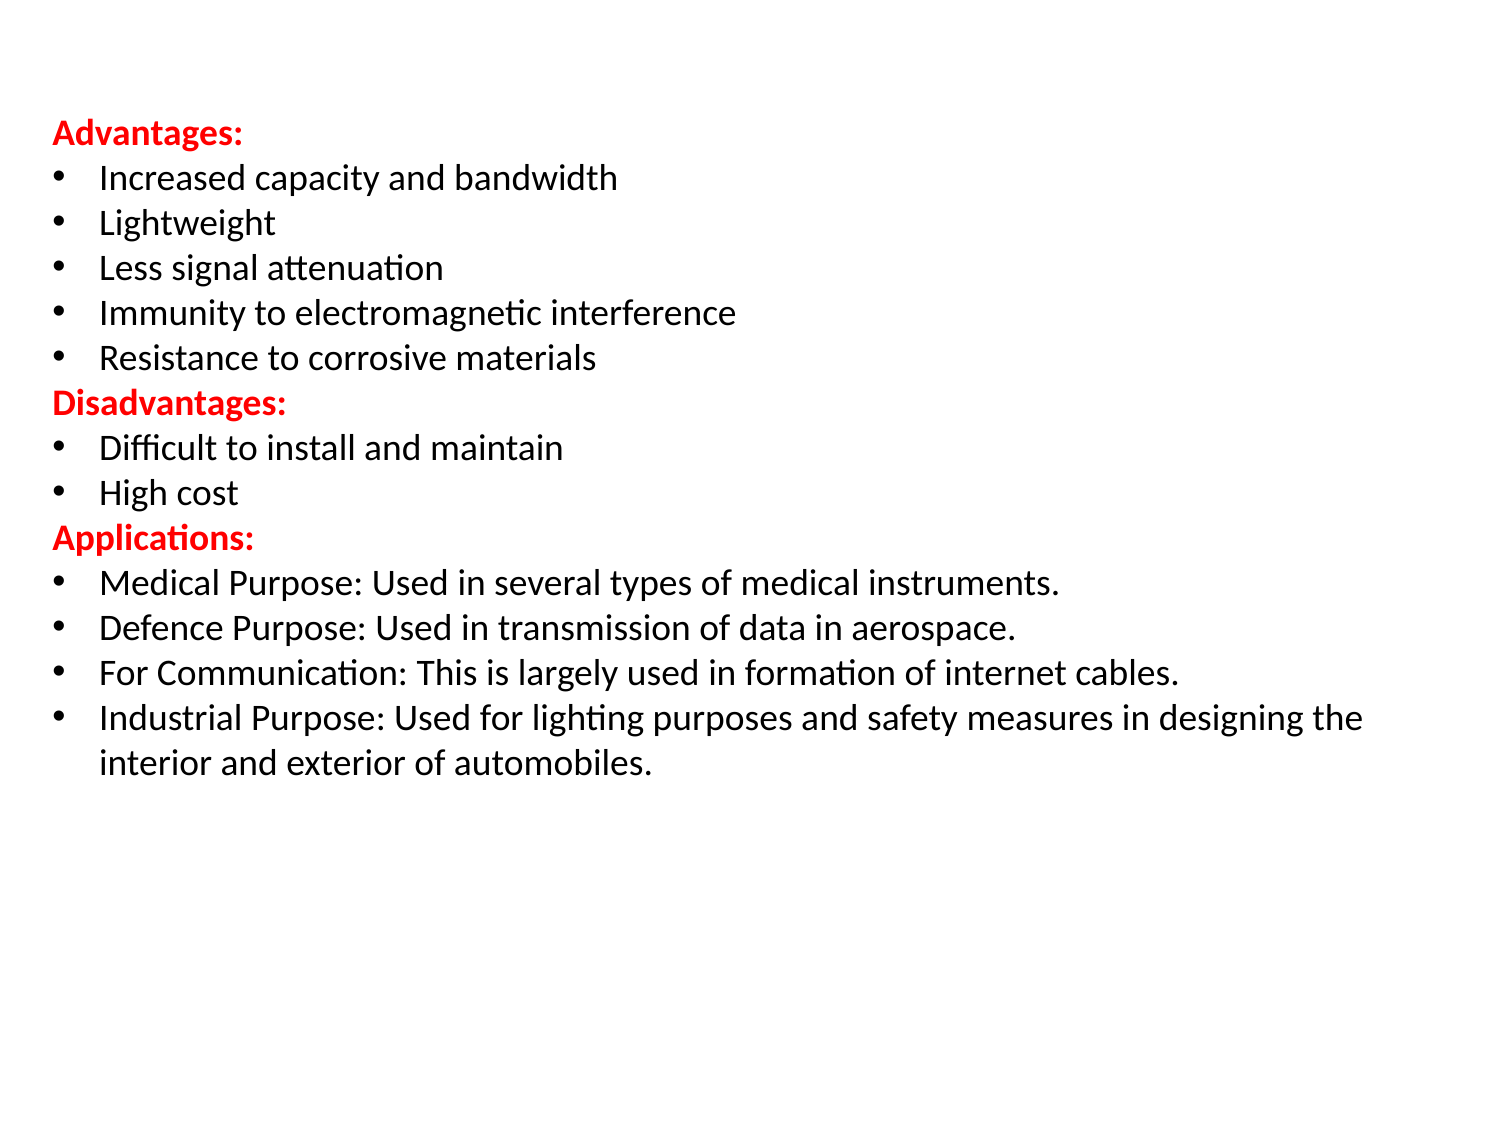

Advantages:
Increased capacity and bandwidth
Lightweight
Less signal attenuation
Immunity to electromagnetic interference
Resistance to corrosive materials
Disadvantages:
Difficult to install and maintain
High cost
Applications:
Medical Purpose: Used in several types of medical instruments.
Defence Purpose: Used in transmission of data in aerospace.
For Communication: This is largely used in formation of internet cables.
Industrial Purpose: Used for lighting purposes and safety measures in designing the interior and exterior of automobiles.